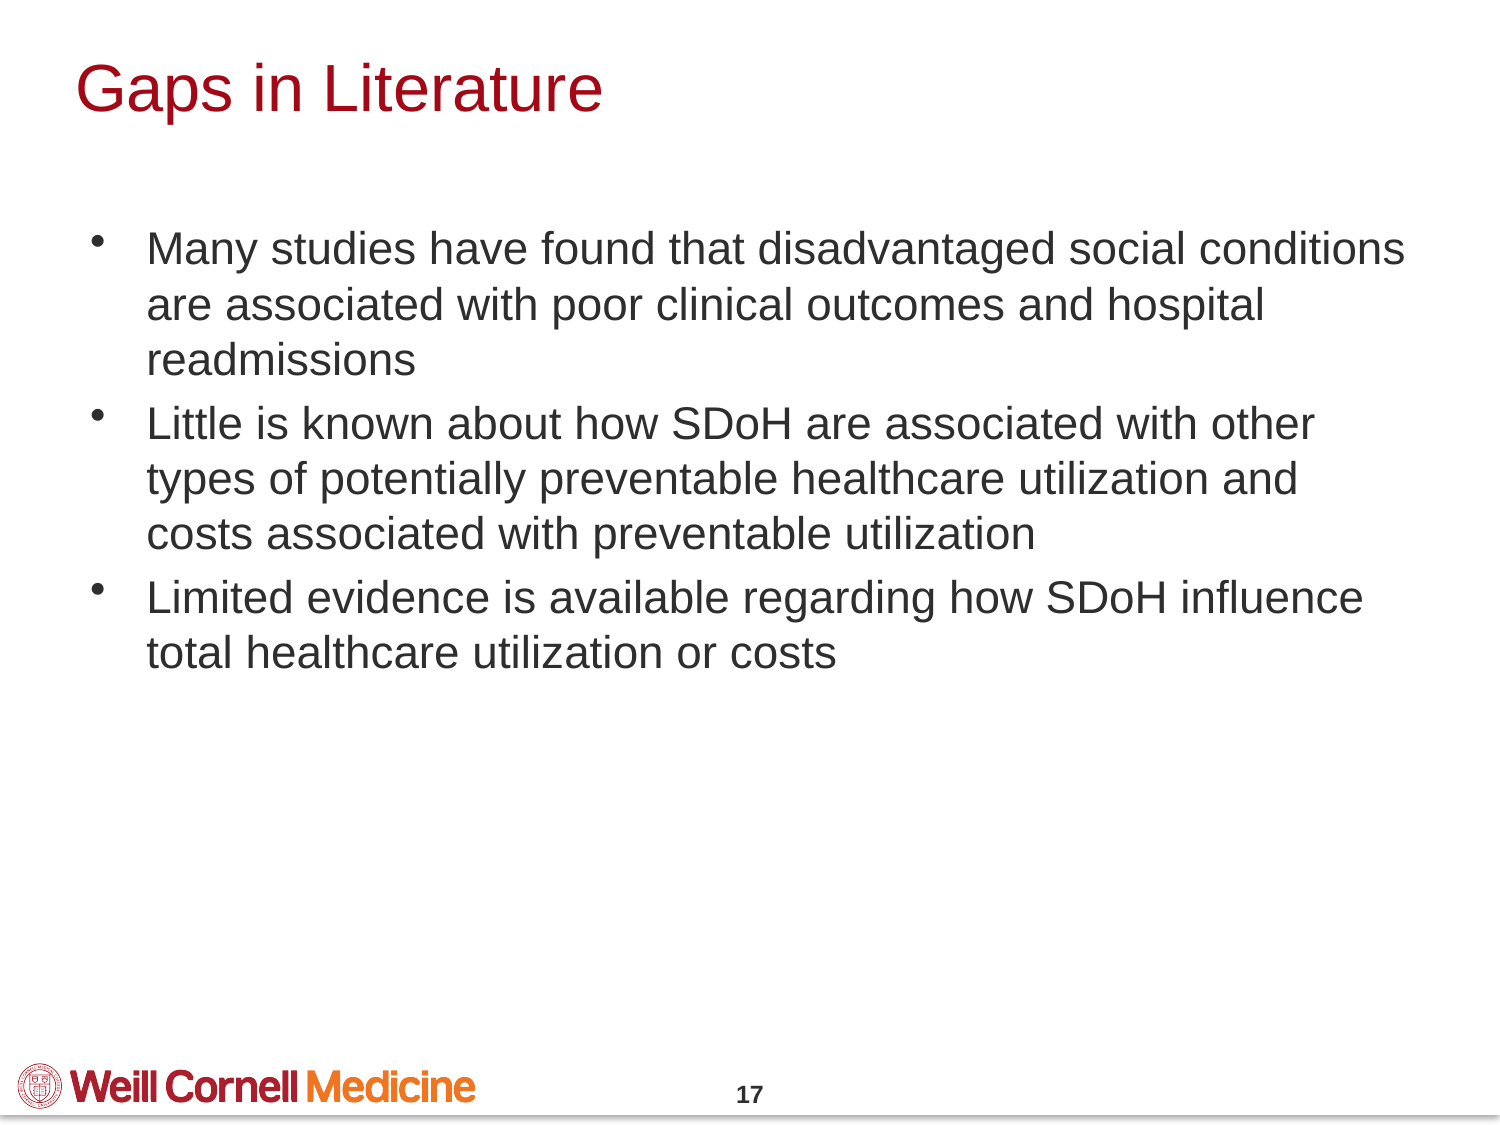

# Gaps in Literature
Many studies have found that disadvantaged social conditions are associated with poor clinical outcomes and hospital readmissions
Little is known about how SDoH are associated with other types of potentially preventable healthcare utilization and costs associated with preventable utilization
Limited evidence is available regarding how SDoH influence total healthcare utilization or costs